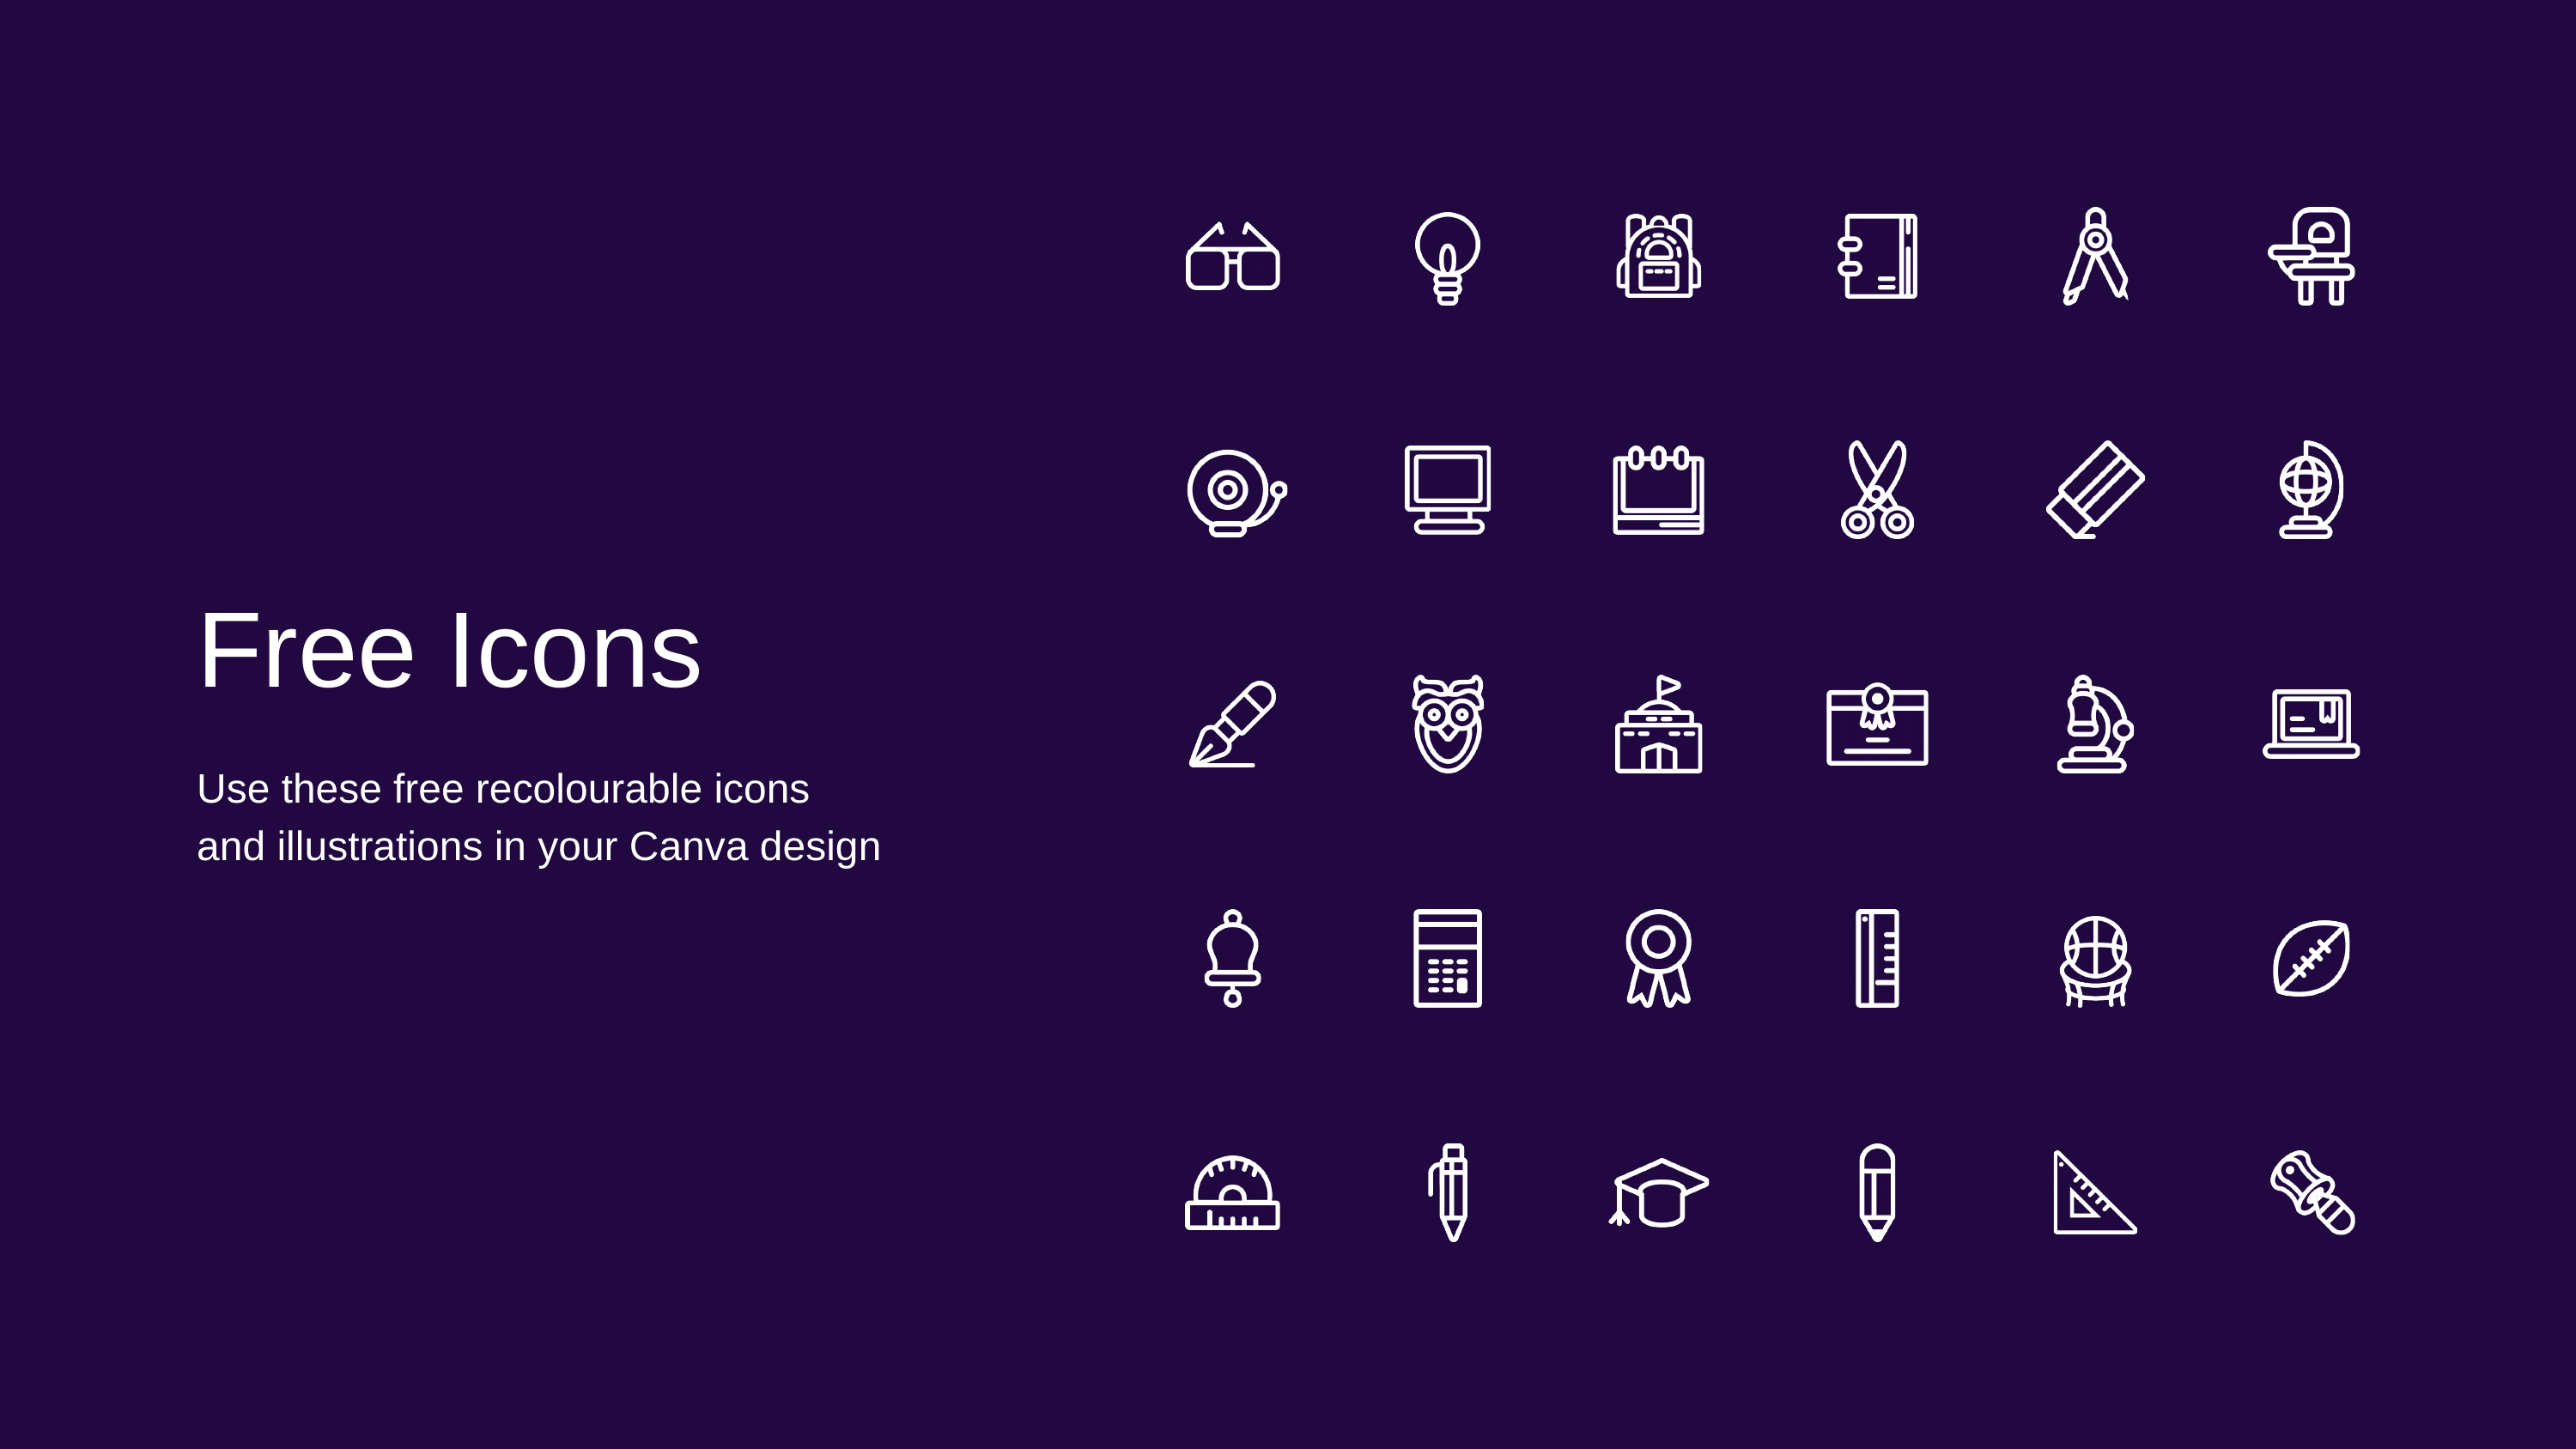

Free Icons
Use these free recolourable icons
and illustrations in your Canva design